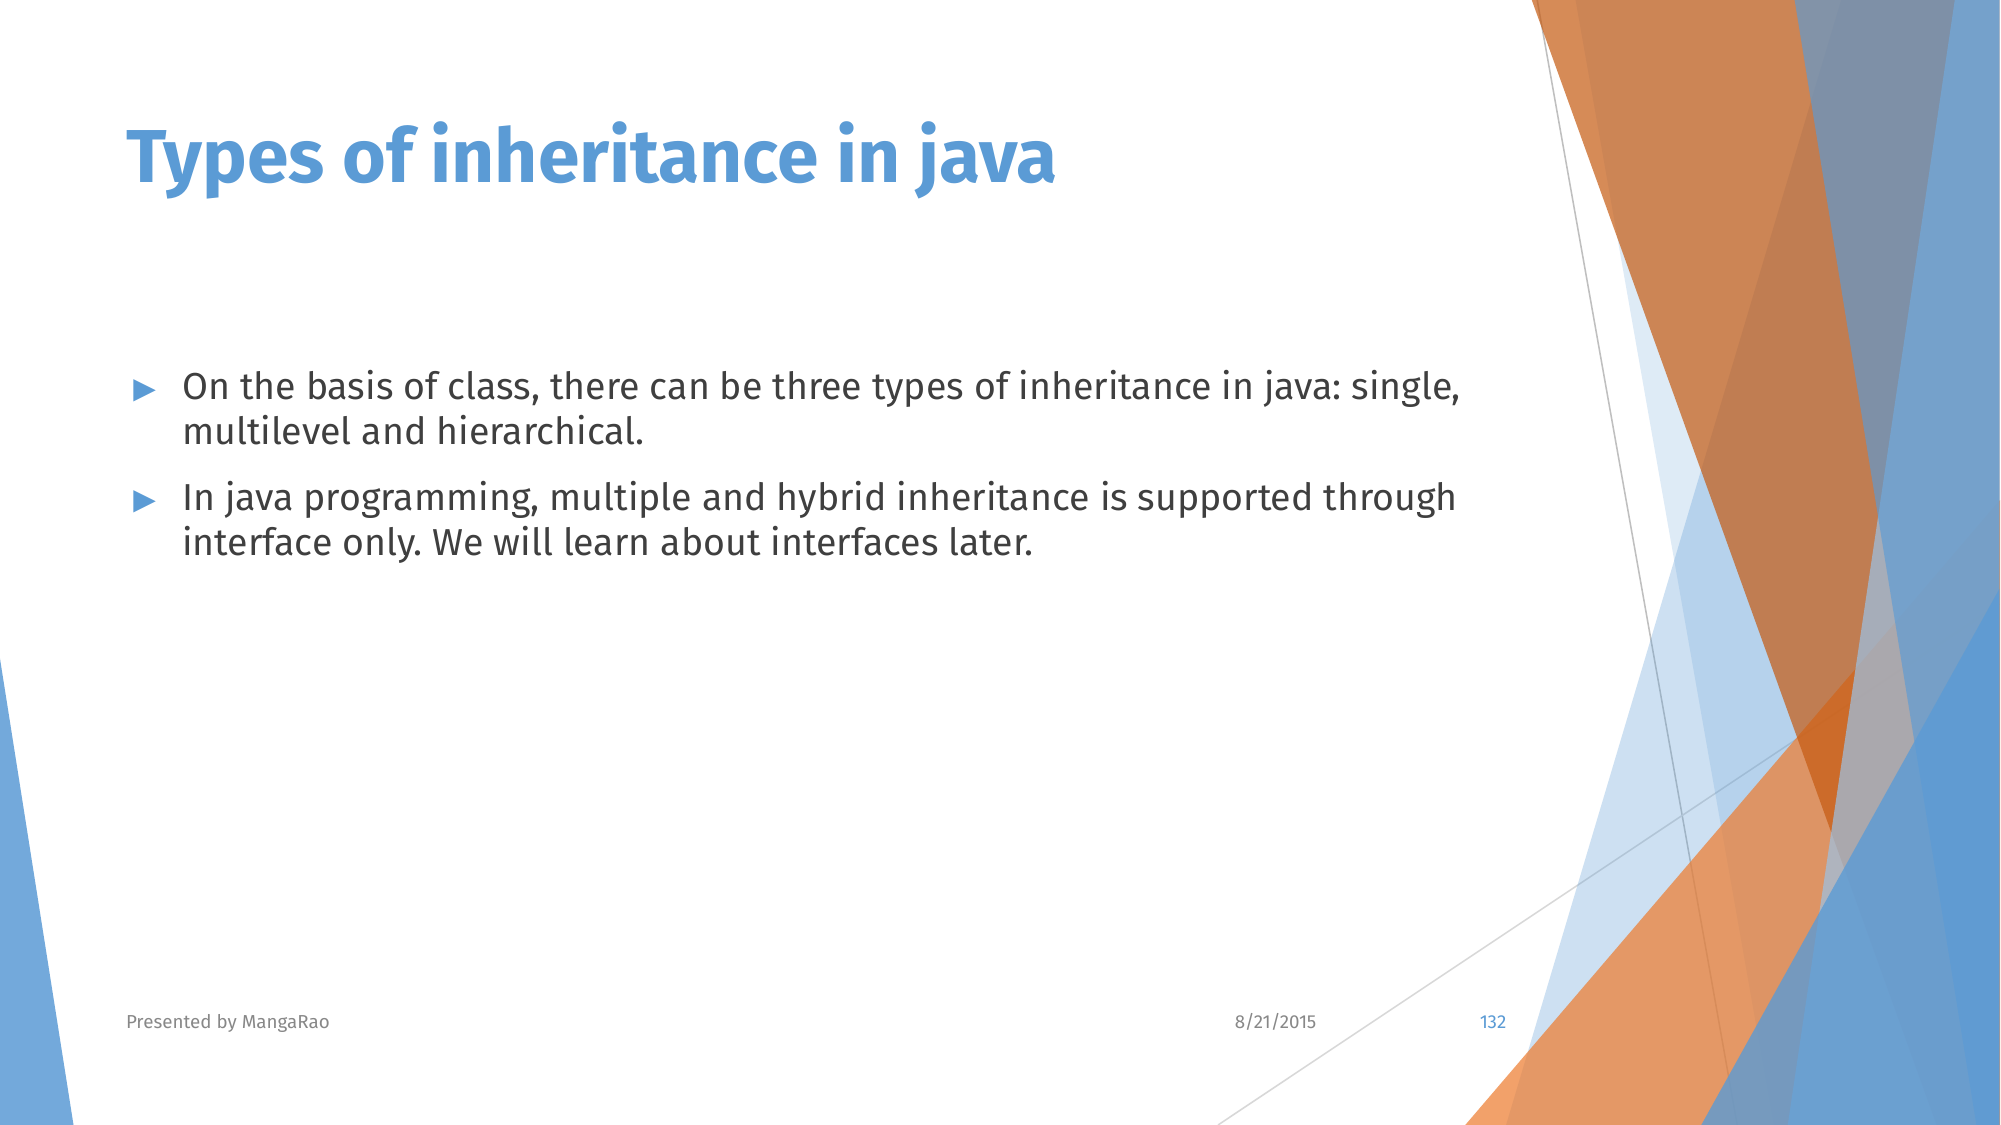

# Types of inheritance in java
On the basis of class, there can be three types of inheritance in java: single, multilevel and hierarchical.
In java programming, multiple and hybrid inheritance is supported through interface only. We will learn about interfaces later.

Presented by MangaRao
8/21/2015
132